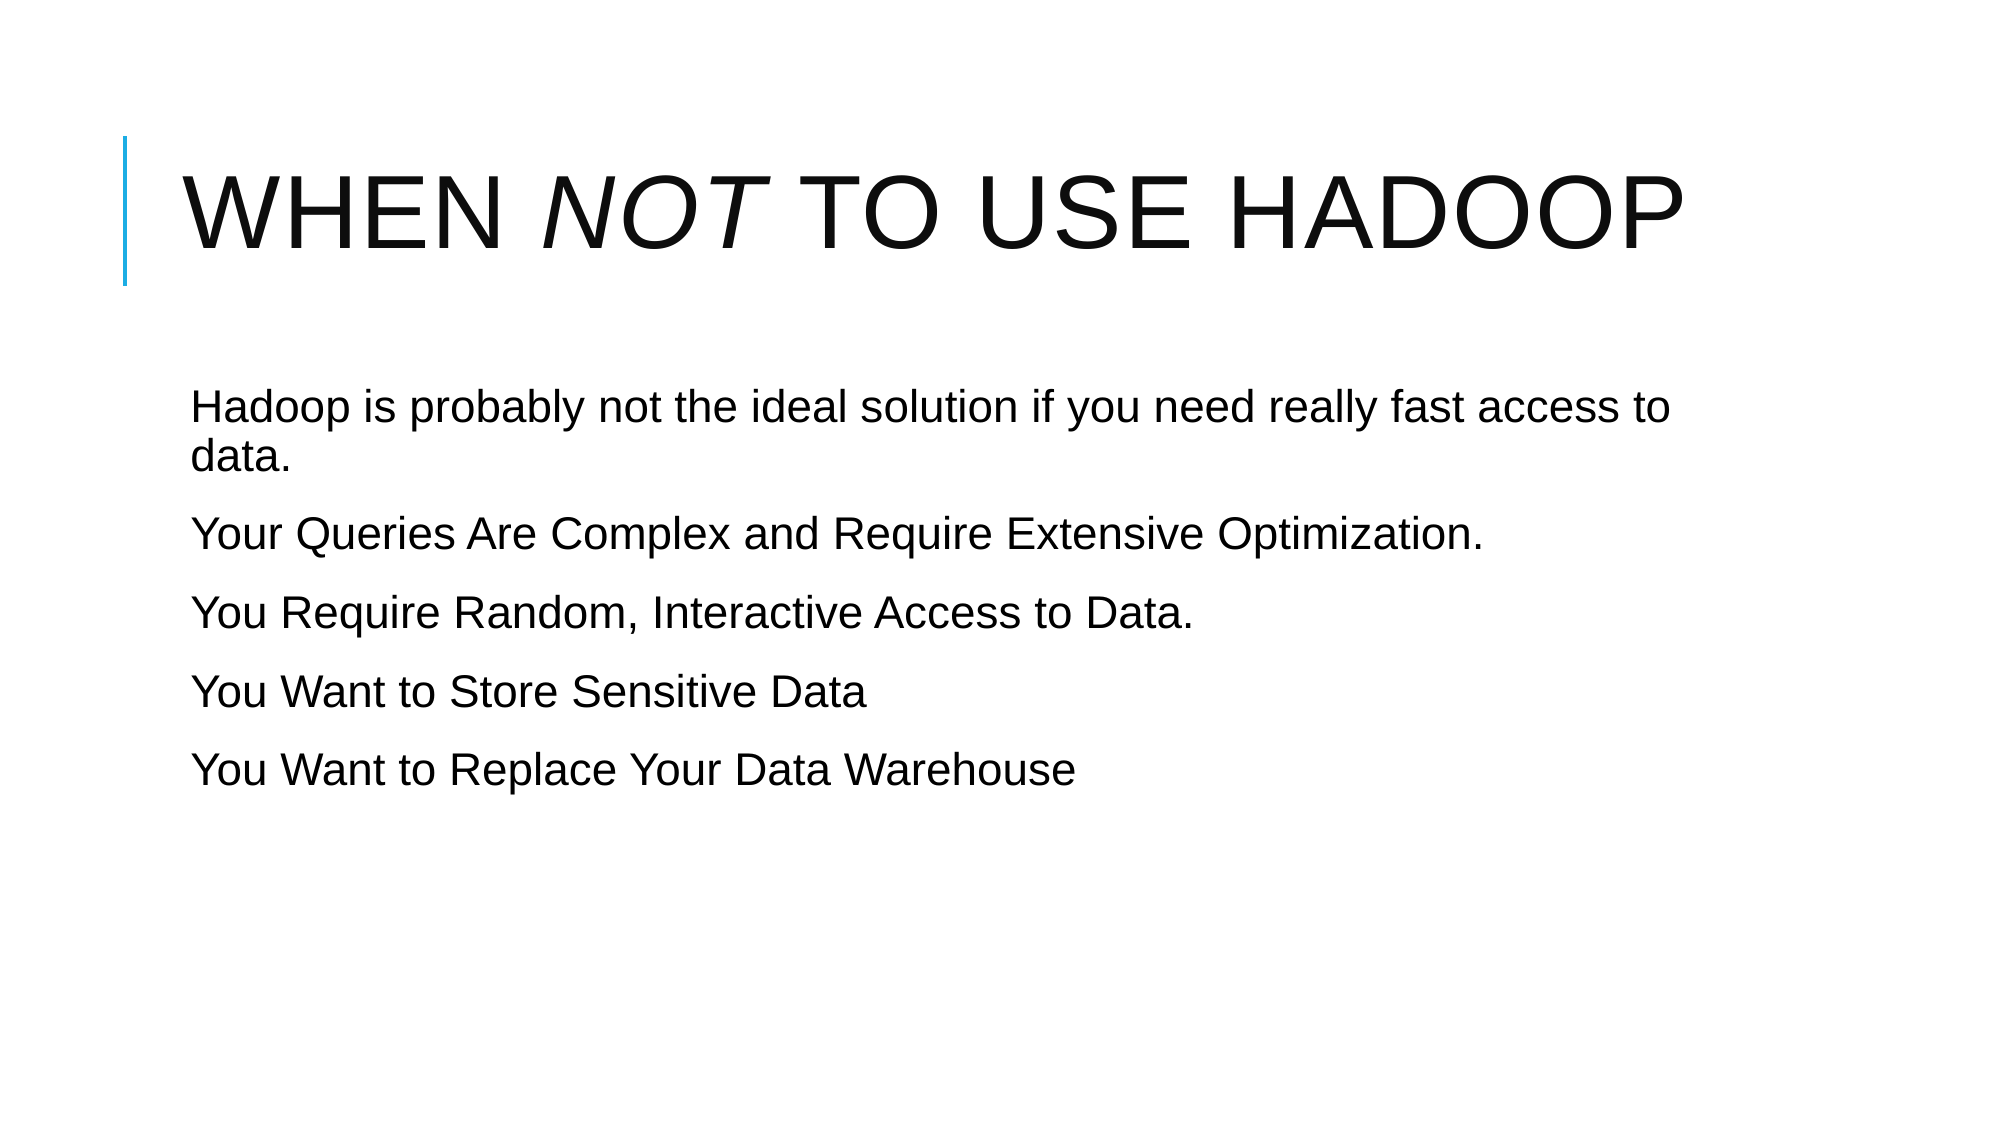

# When not to use hadoop
Hadoop is probably not the ideal solution if you need really fast access to data.
Your Queries Are Complex and Require Extensive Optimization.
You Require Random, Interactive Access to Data.
You Want to Store Sensitive Data
You Want to Replace Your Data Warehouse